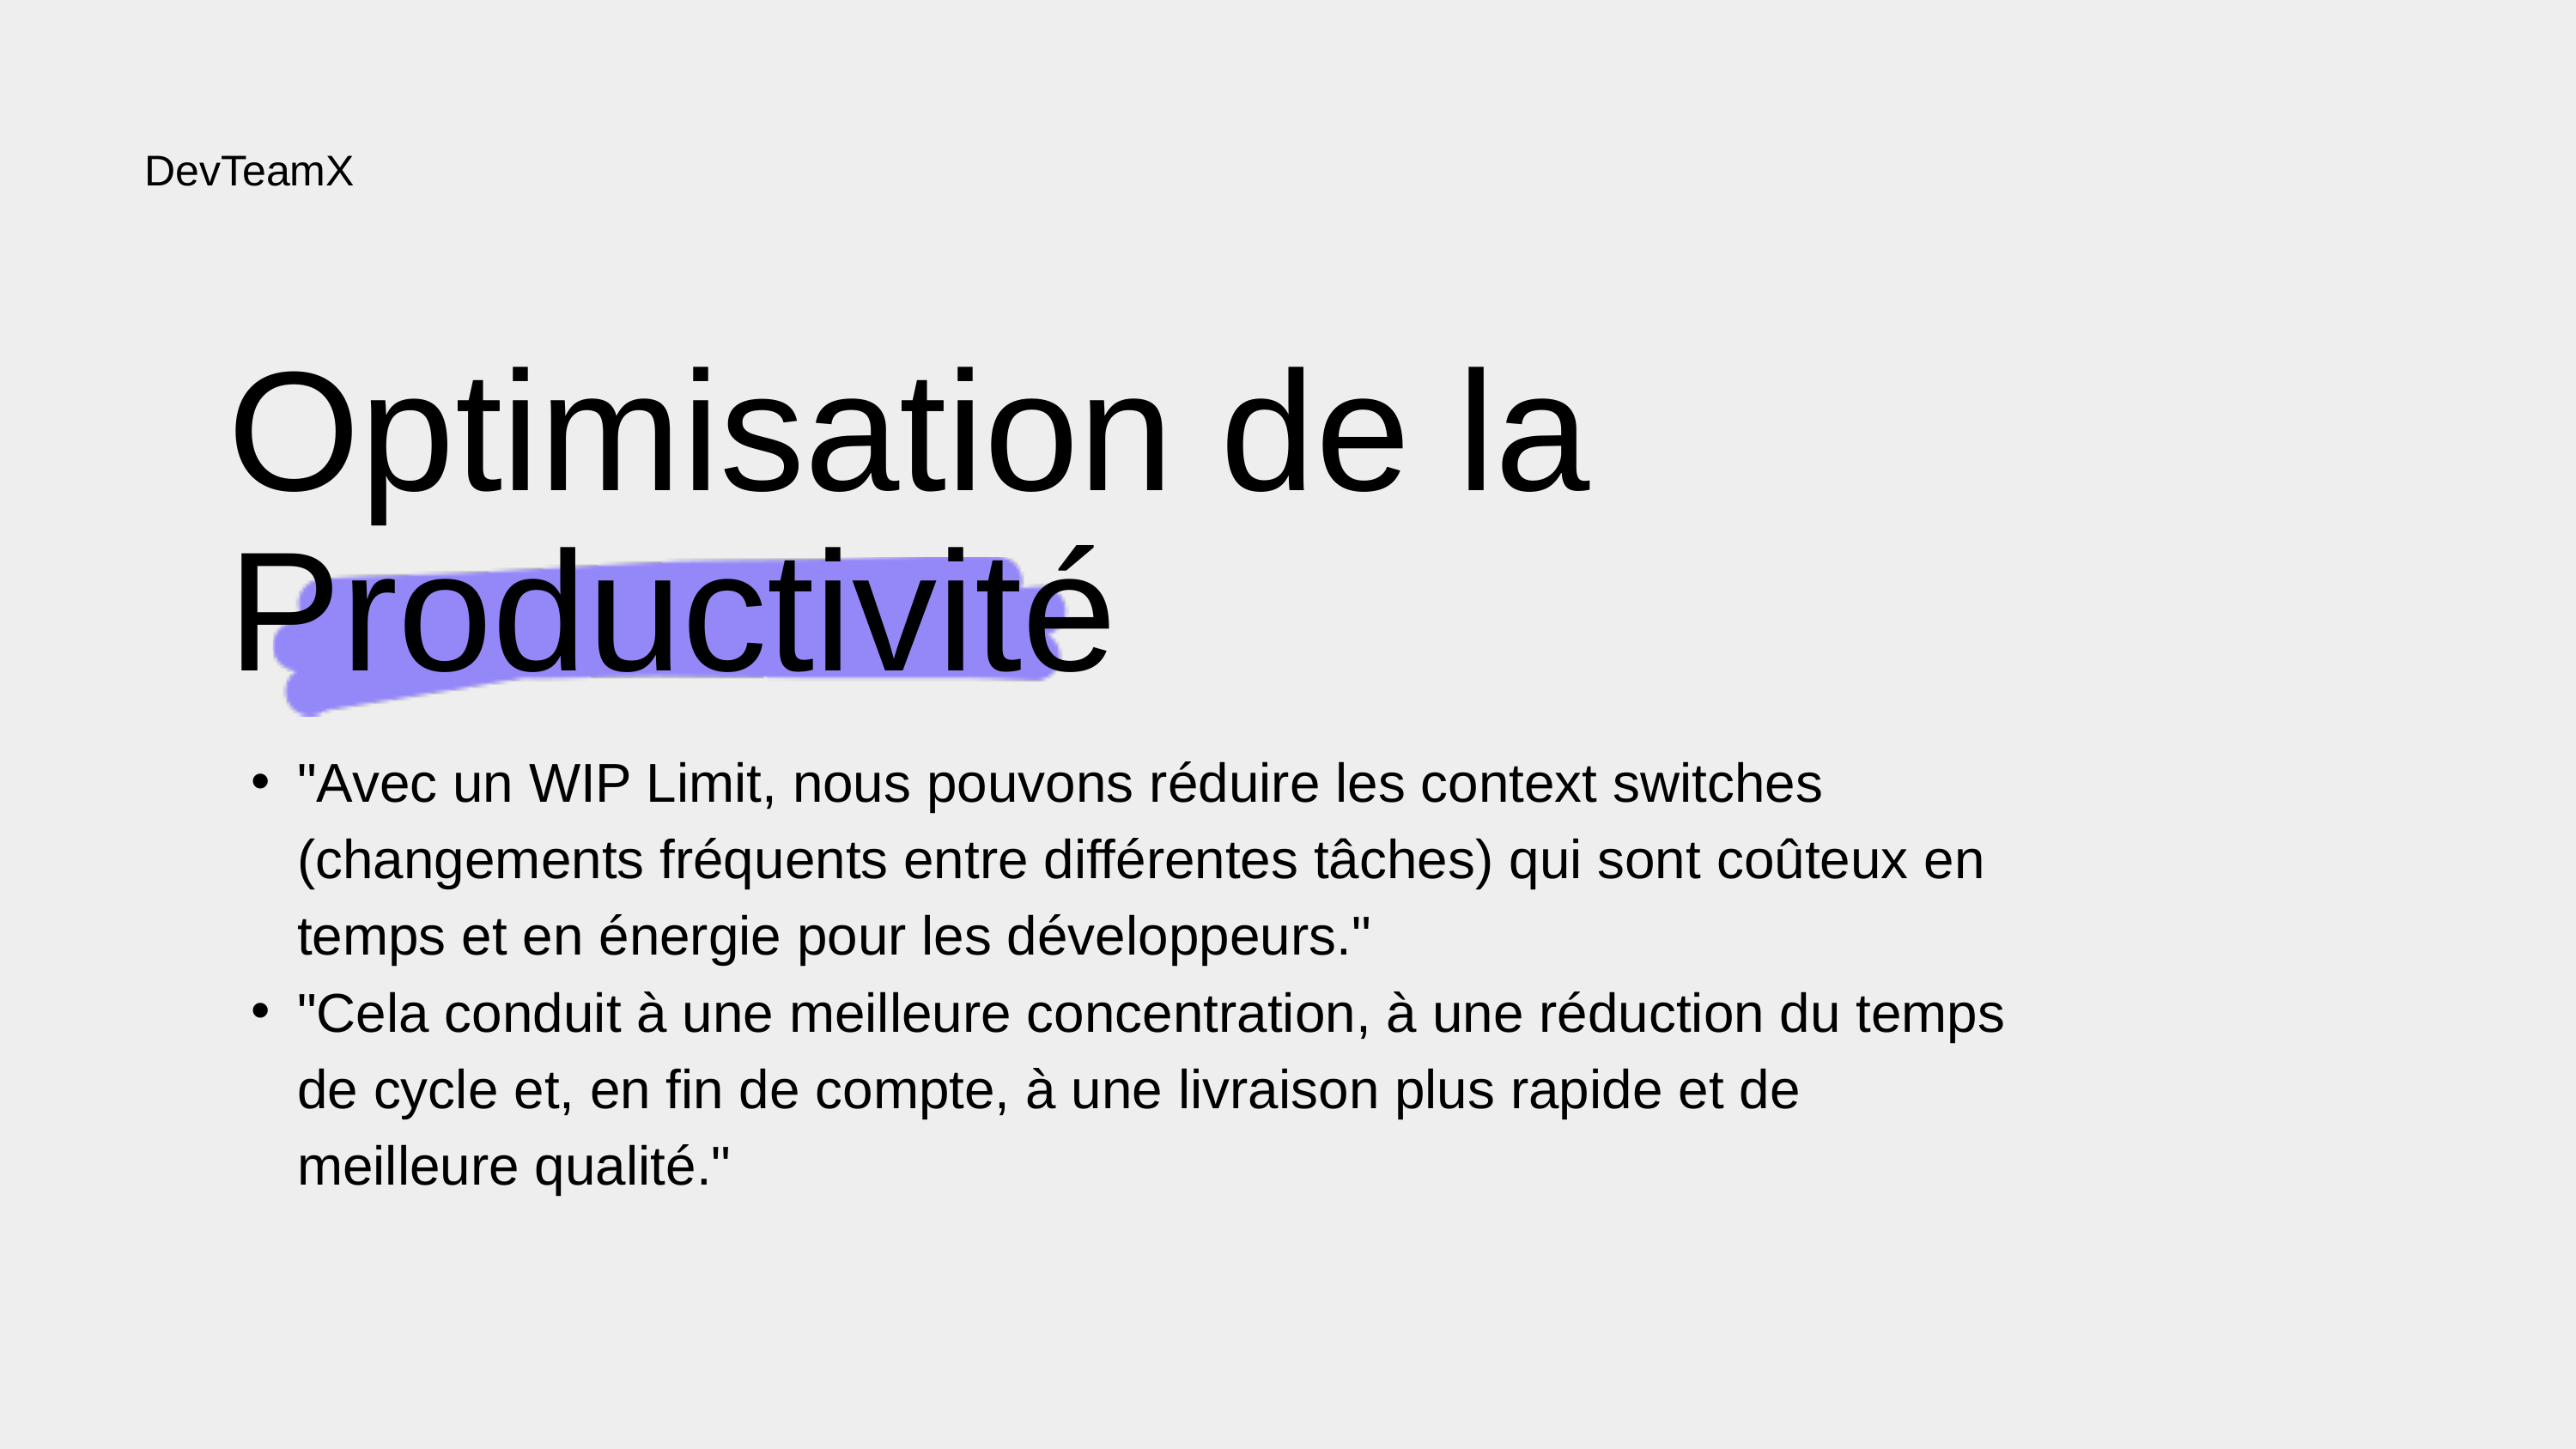

DevTeamX
Optimisation de la Productivité

"Avec un WIP Limit, nous pouvons réduire les context switches (changements fréquents entre différentes tâches) qui sont coûteux en temps et en énergie pour les développeurs."
"Cela conduit à une meilleure concentration, à une réduction du temps de cycle et, en fin de compte, à une livraison plus rapide et de meilleure qualité."